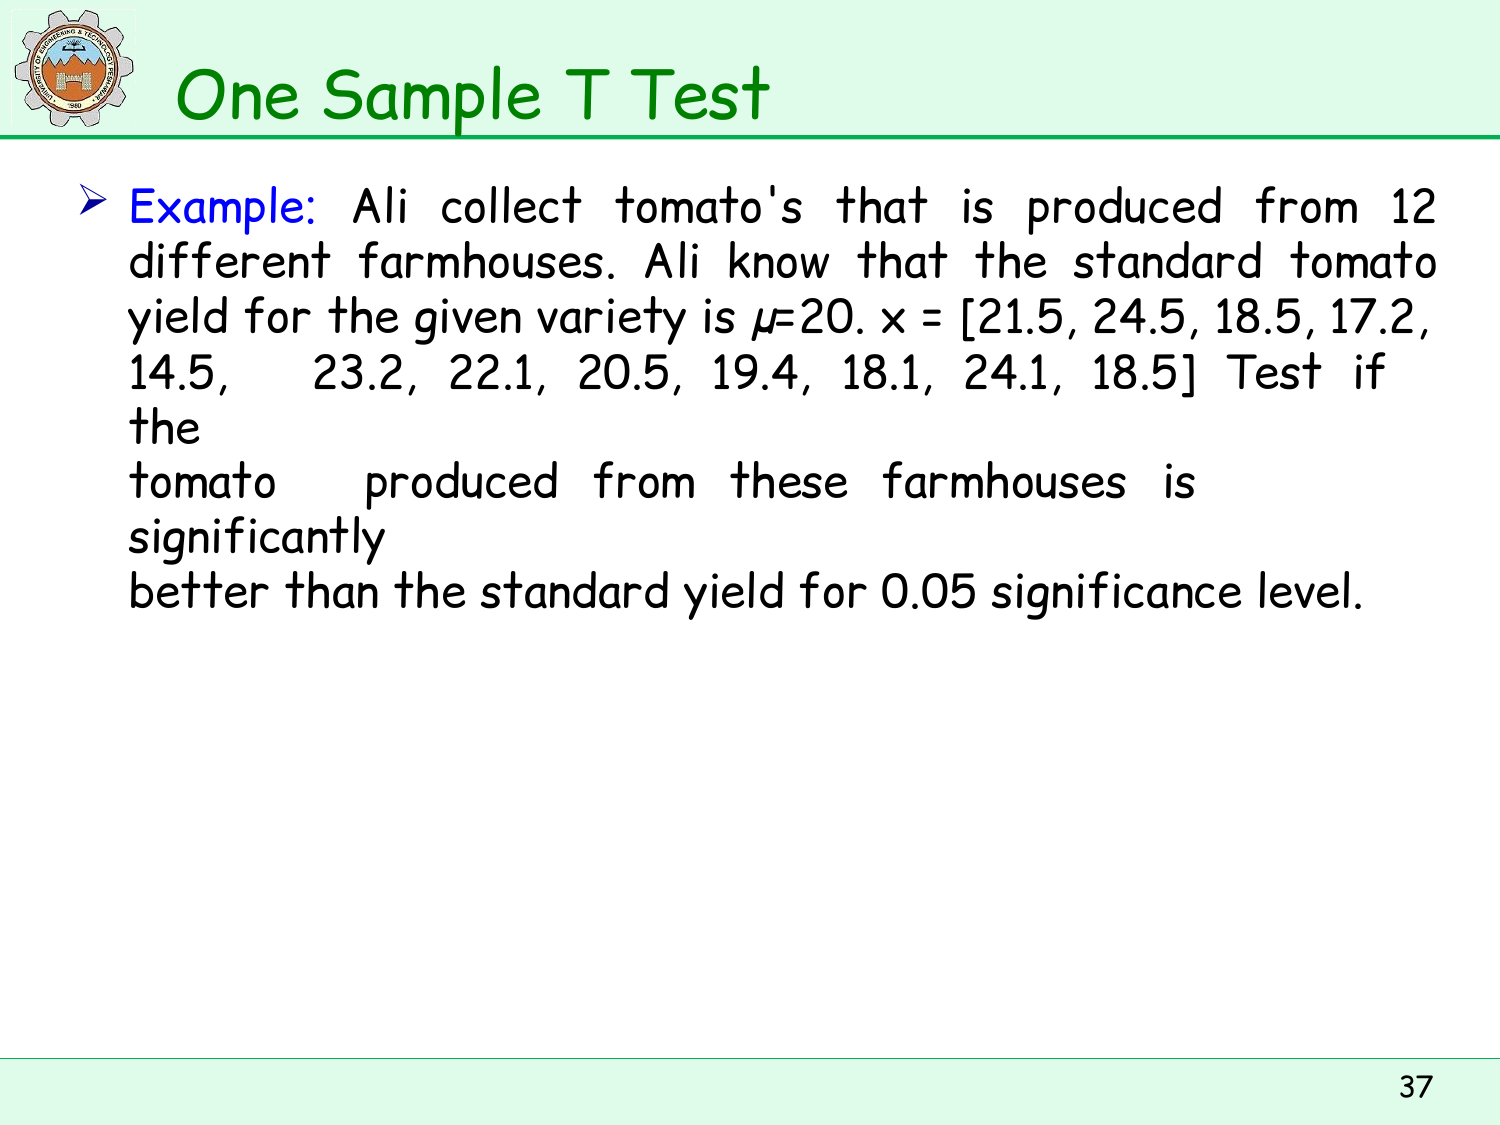

# One Sample T Test
Example:  Ali  collect  tomato's  that  is  produced  from  12 different farmhouses. Ali know that the standard tomato yield for the given variety is µ=20. x = [21.5, 24.5, 18.5, 17.2,
14.5,	23.2,	22.1,	20.5,	19.4,	18.1,	24.1,	18.5]	Test	if	the
tomato	produced	from	these	farmhouses	is	significantly
better than the standard yield for 0.05 significance level.
37